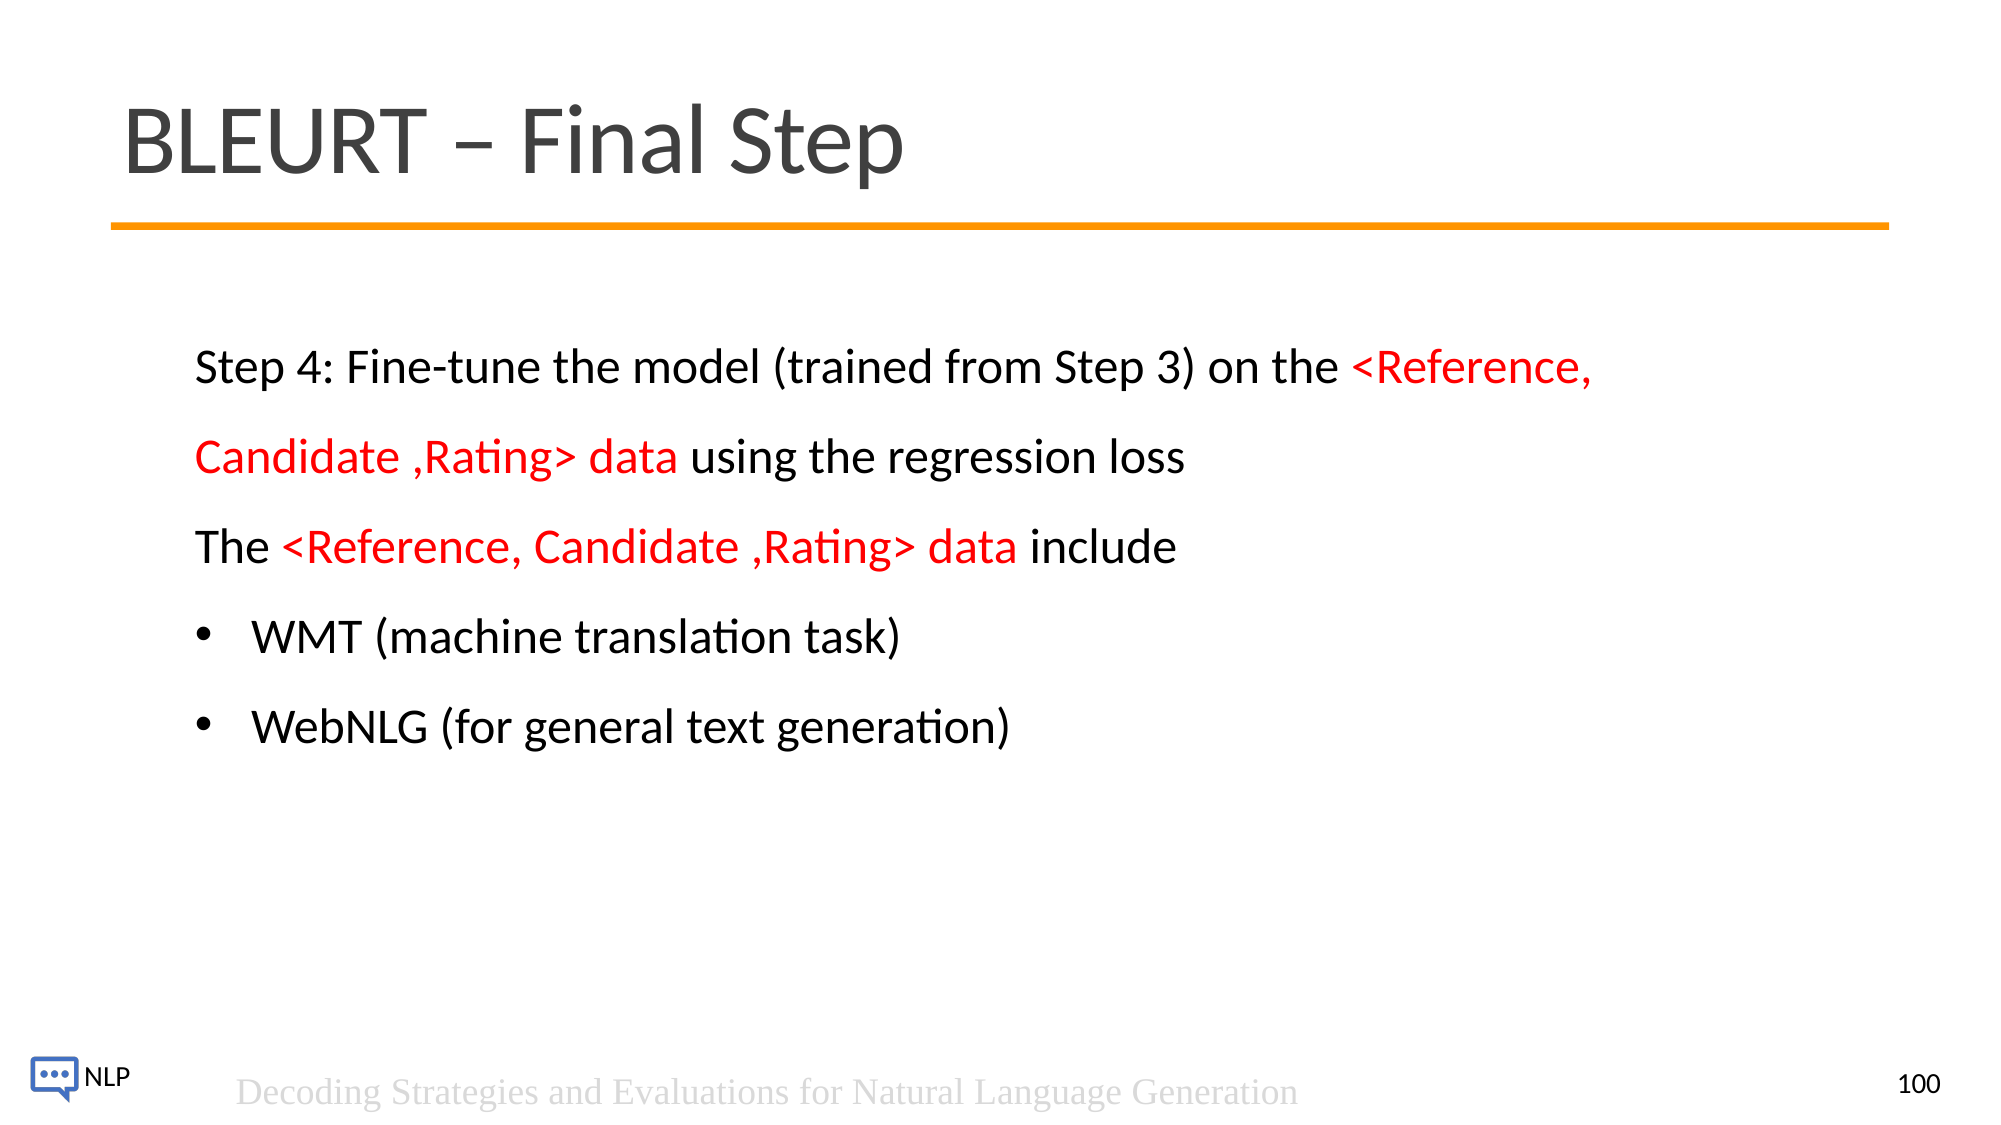

# BLEURT – Final Step
Step 4: Fine-tune the model (trained from Step 3) on the <Reference, Candidate ,Rating> data using the regression loss
The <Reference, Candidate ,Rating> data include
WMT (machine translation task)
WebNLG (for general text generation)
100
Decoding Strategies and Evaluations for Natural Language Generation